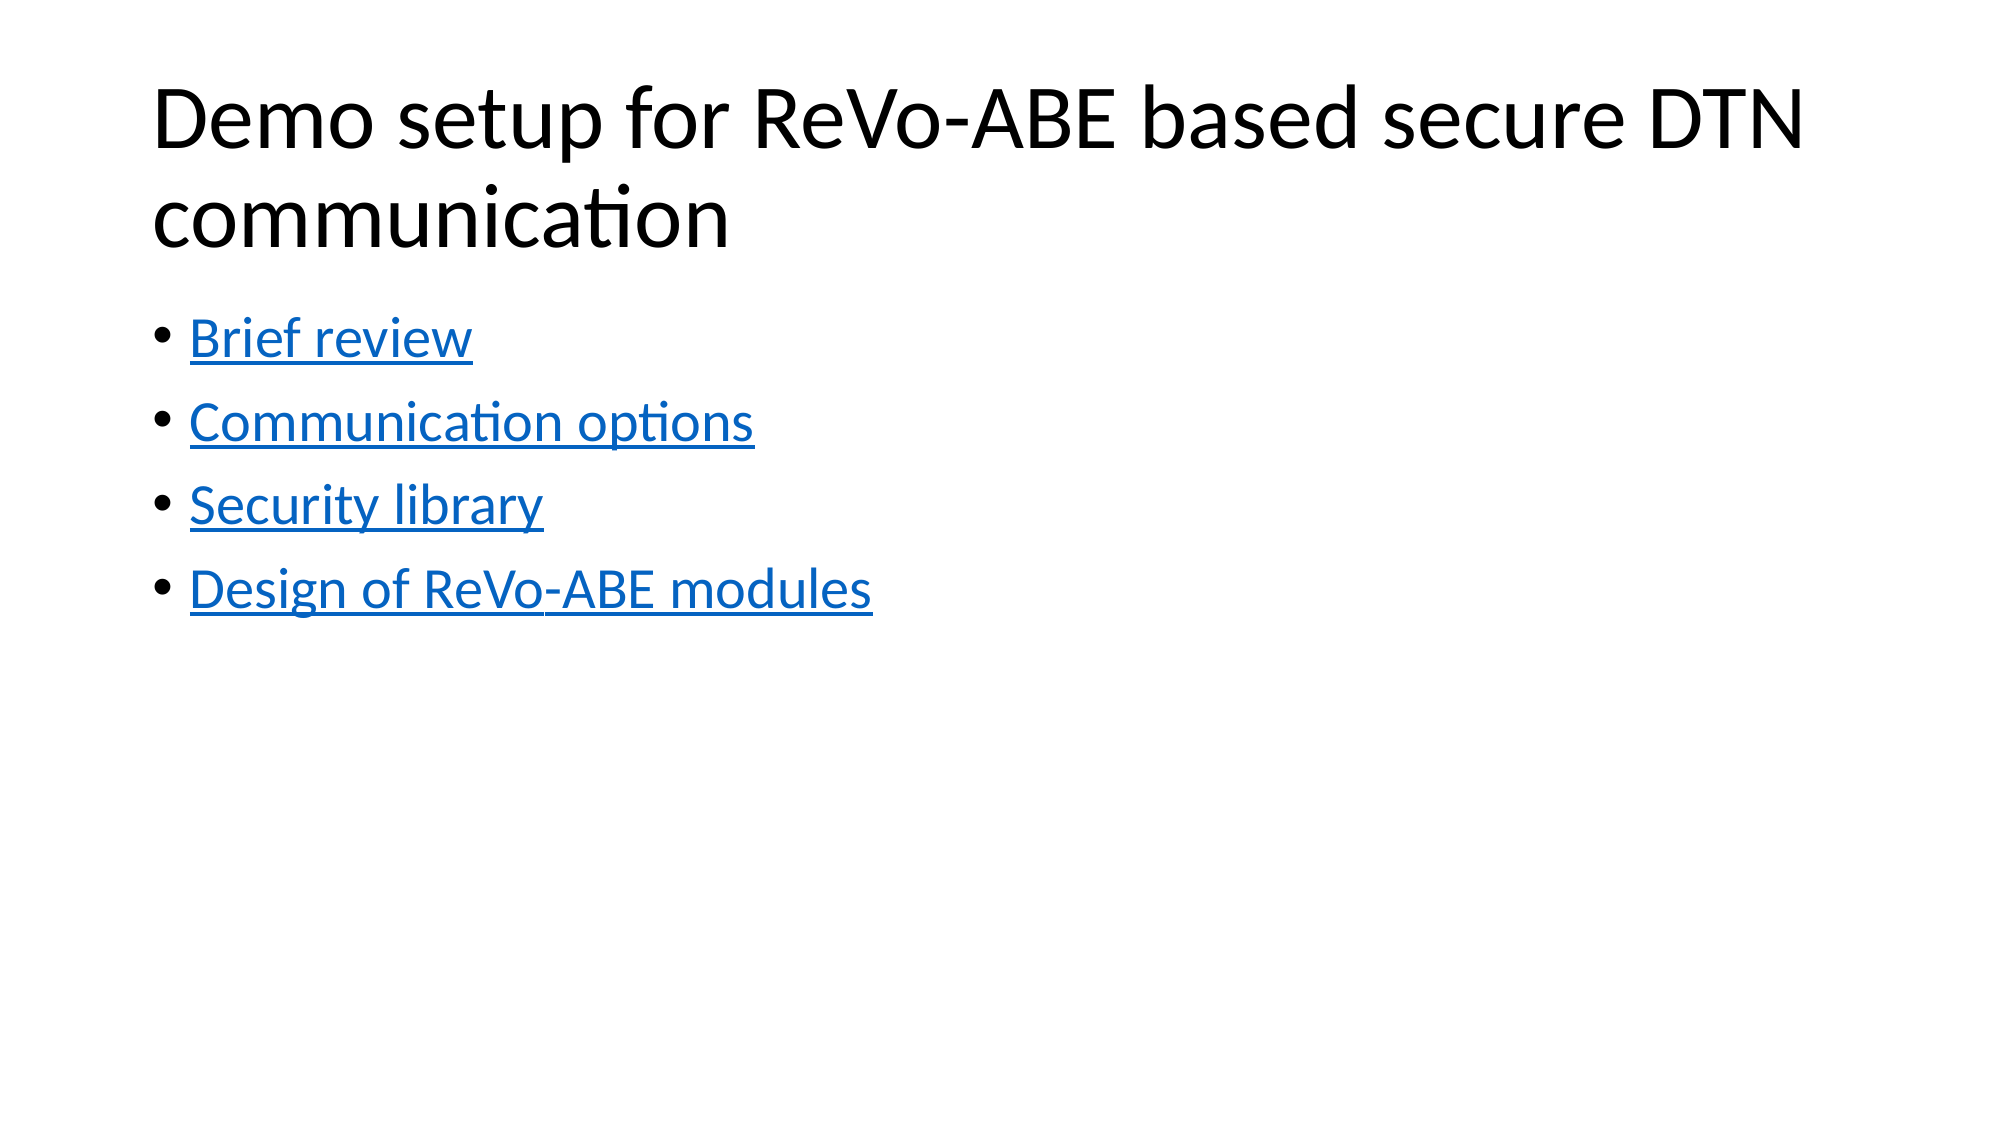

# Demo setup for ReVo-ABE based secure DTN communication
Brief review
Communication options
Security library
Design of ReVo-ABE modules